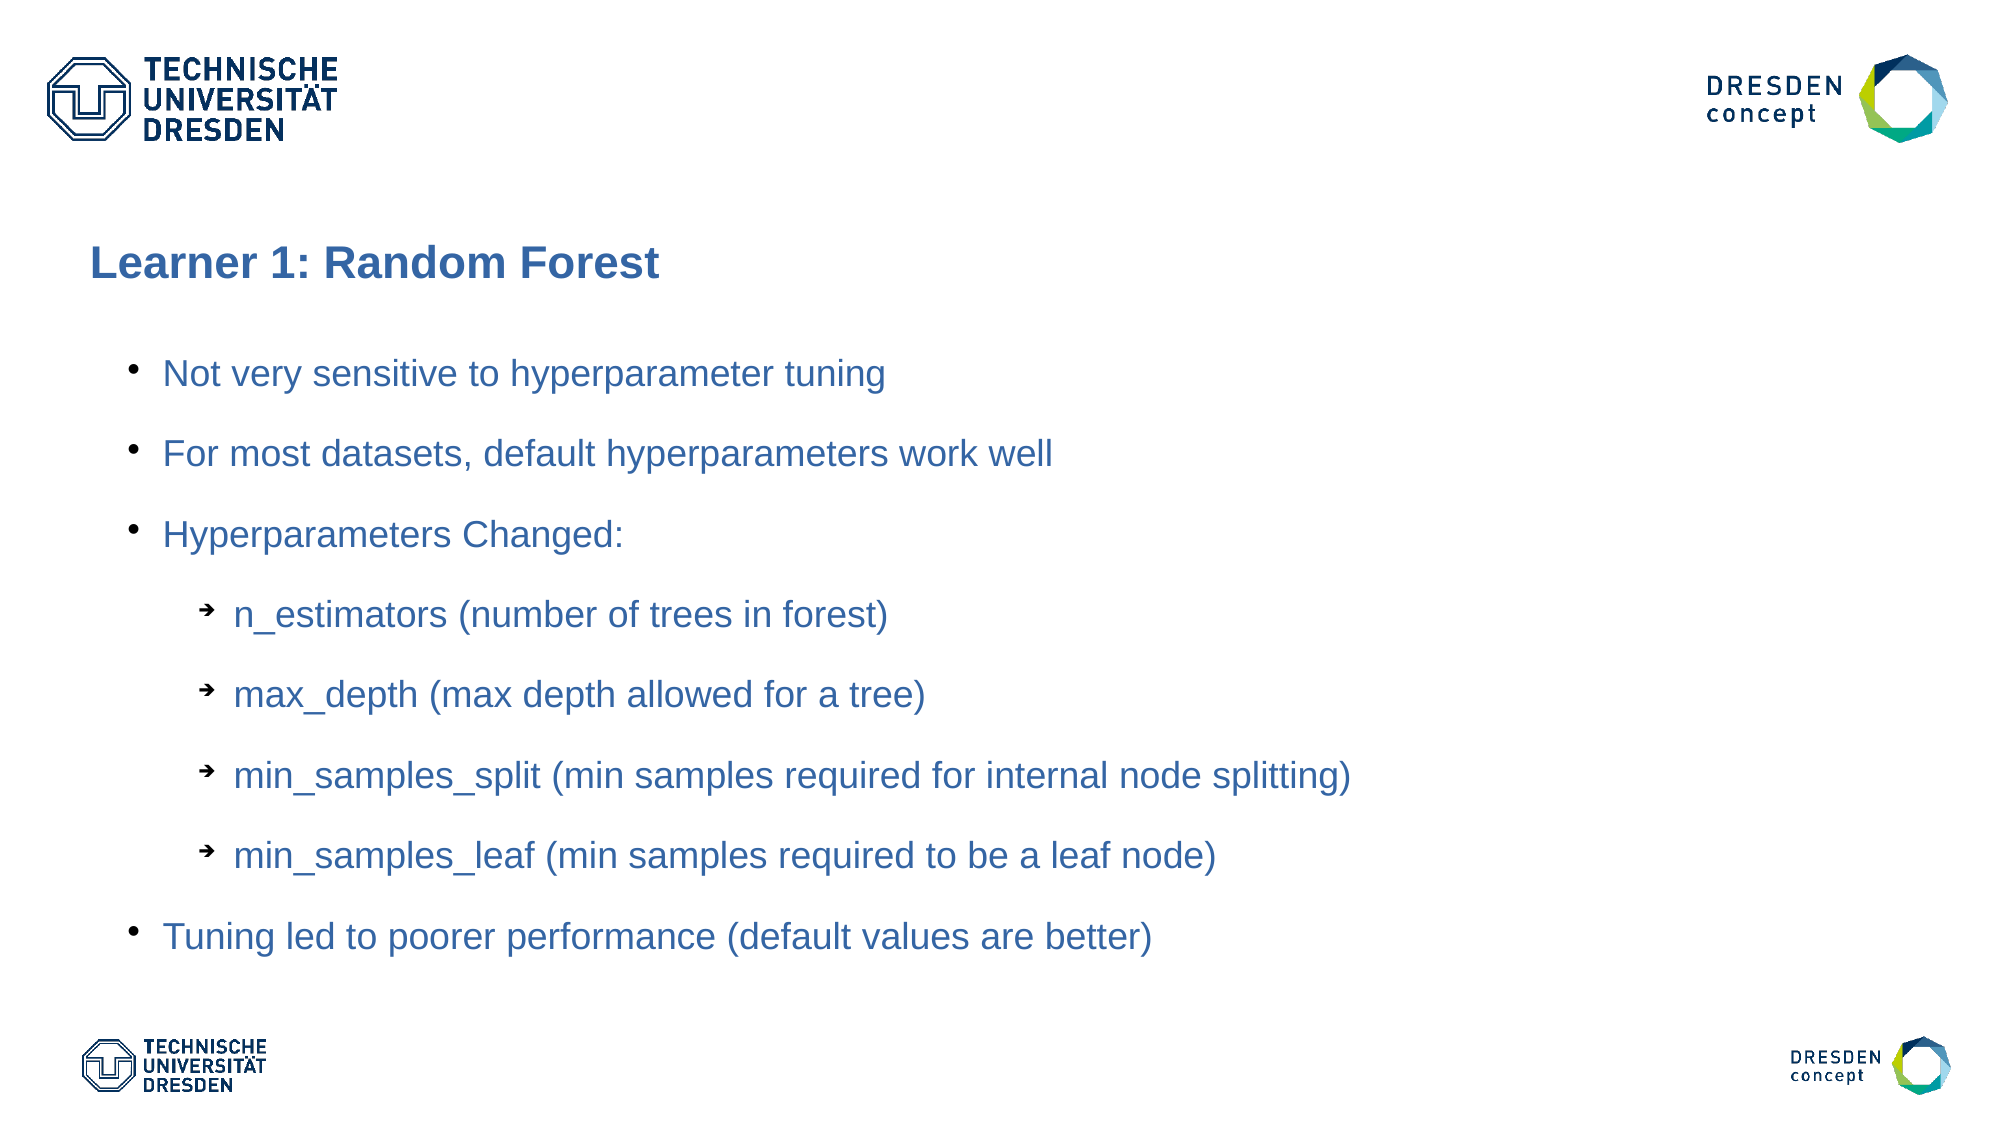

Learner 1: Random Forest
Not very sensitive to hyperparameter tuning
For most datasets, default hyperparameters work well
Hyperparameters Changed:
n_estimators (number of trees in forest)
max_depth (max depth allowed for a tree)
min_samples_split (min samples required for internal node splitting)
min_samples_leaf (min samples required to be a leaf node)
Tuning led to poorer performance (default values are better)